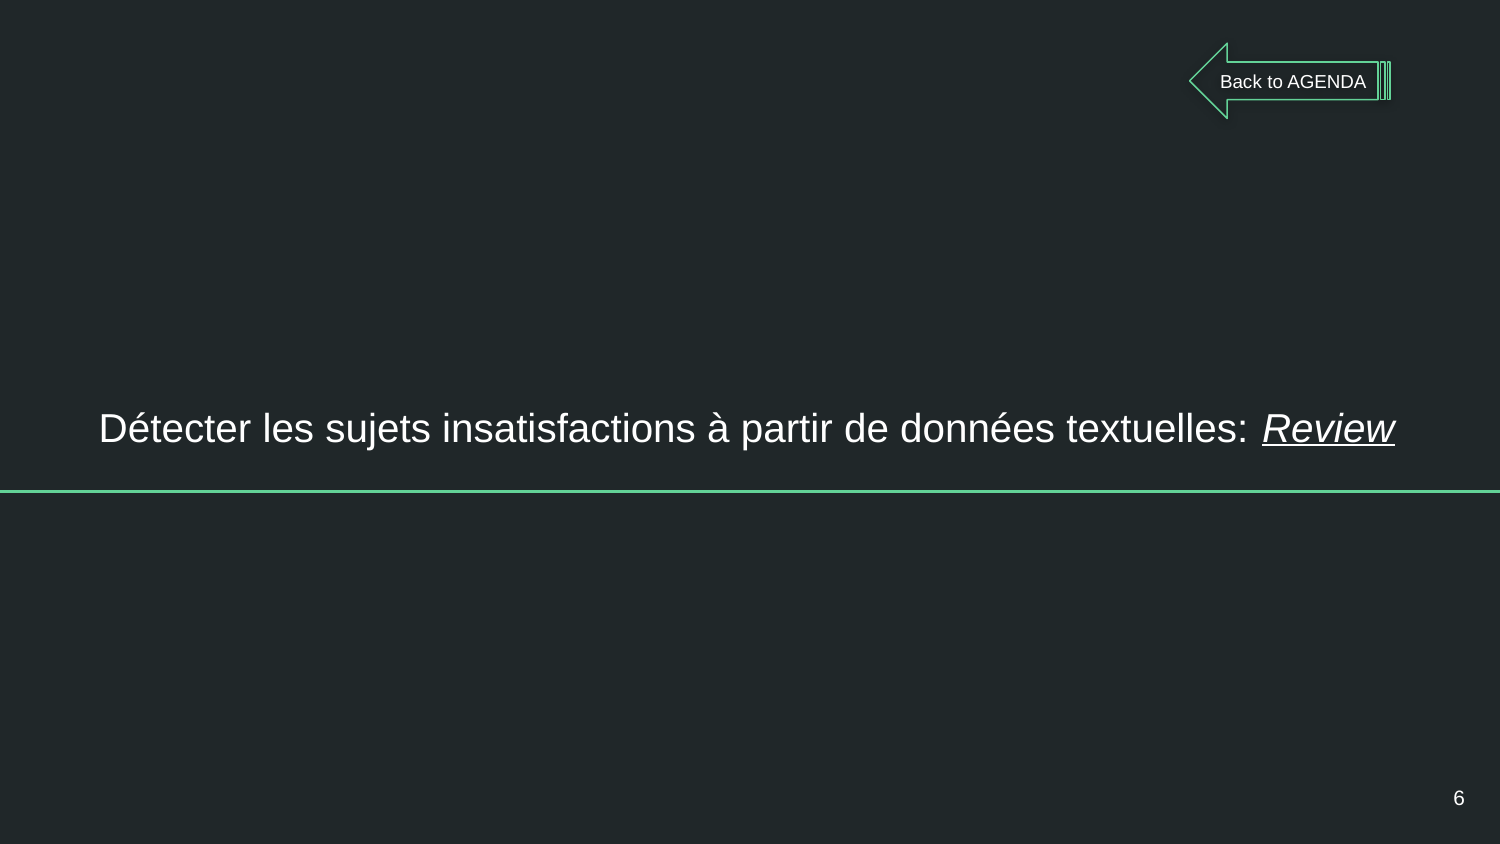

Back to AGENDA
# Détecter les sujets insatisfactions à partir de données textuelles: Review
6